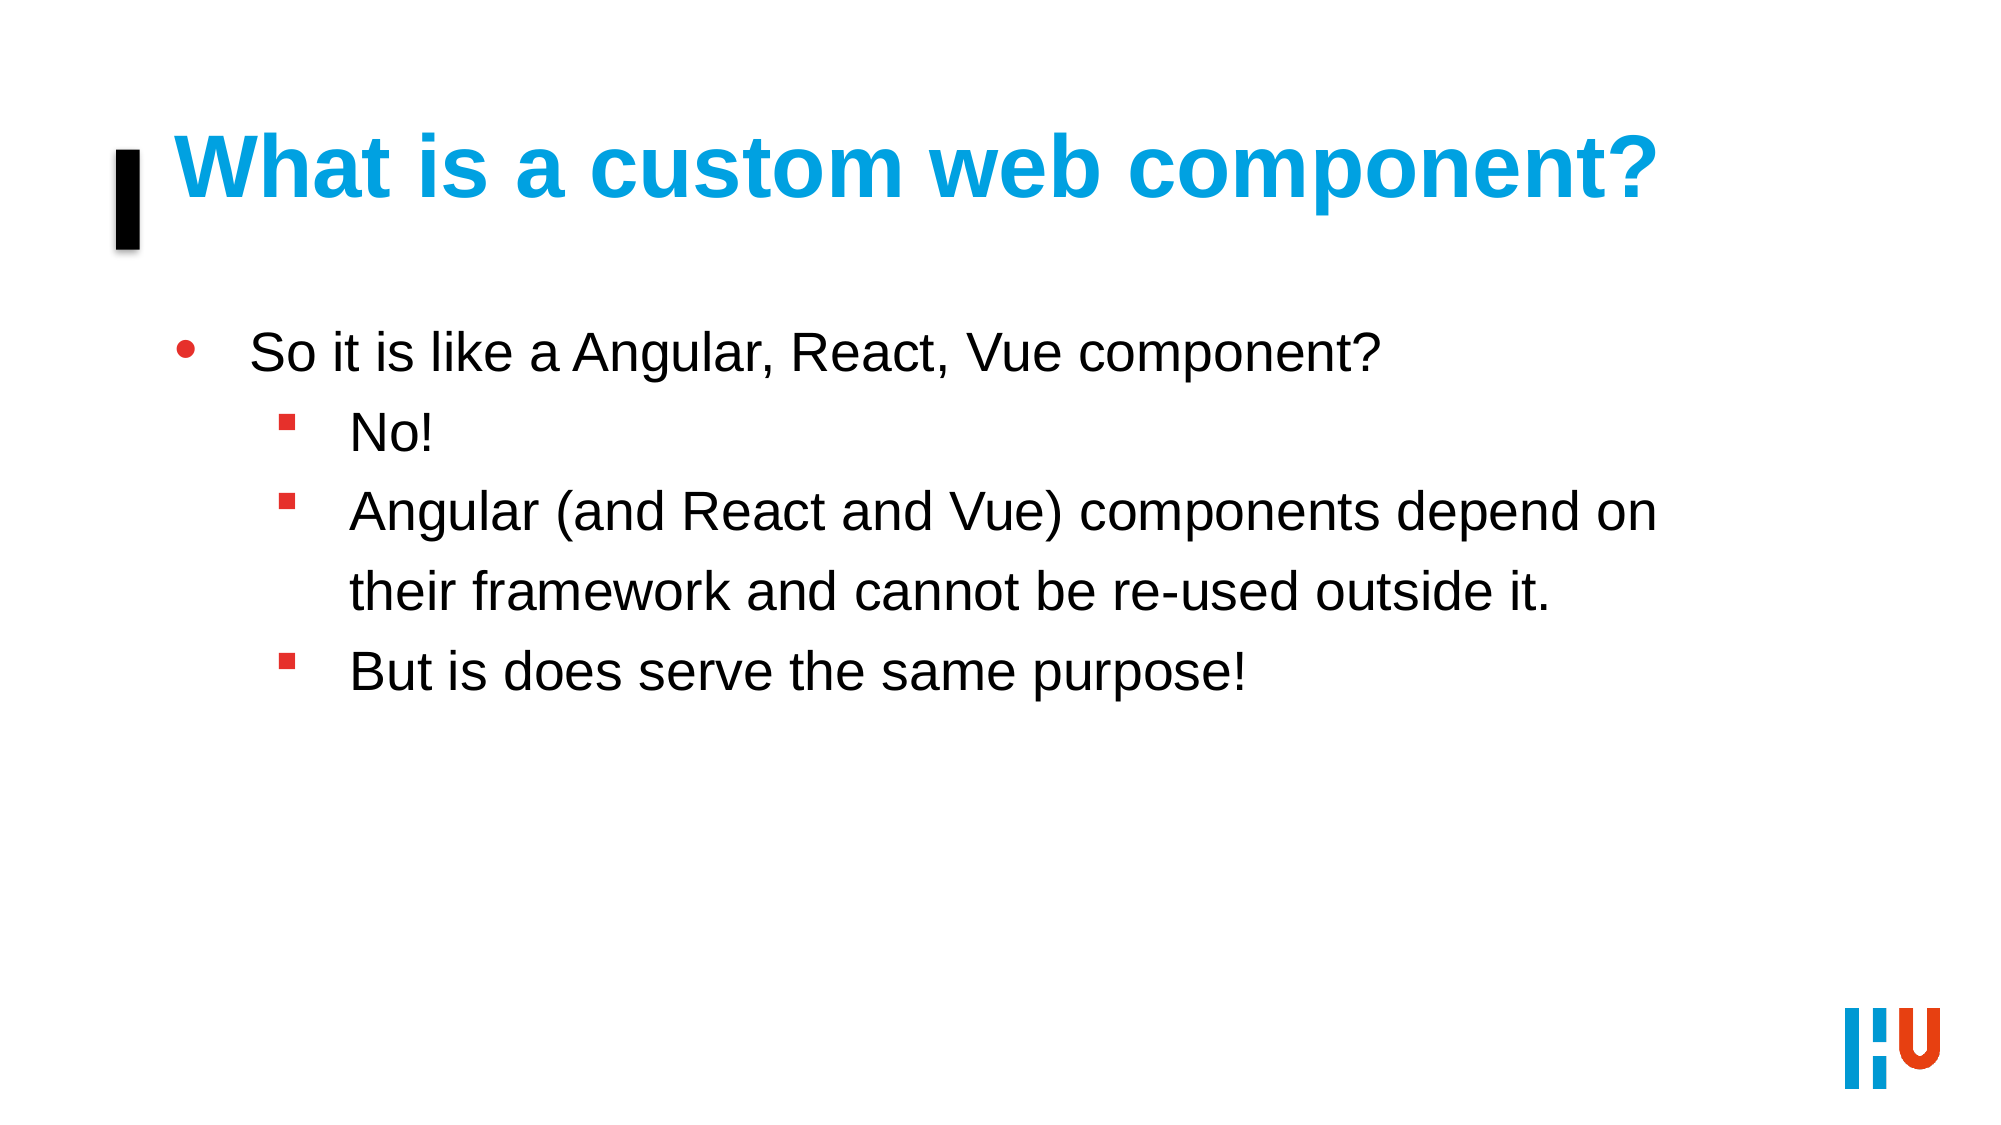

# What is a custom web component?
So it is like a Angular, React, Vue component?
No!
Angular (and React and Vue) components depend on their framework and cannot be re-used outside it.
But is does serve the same purpose!